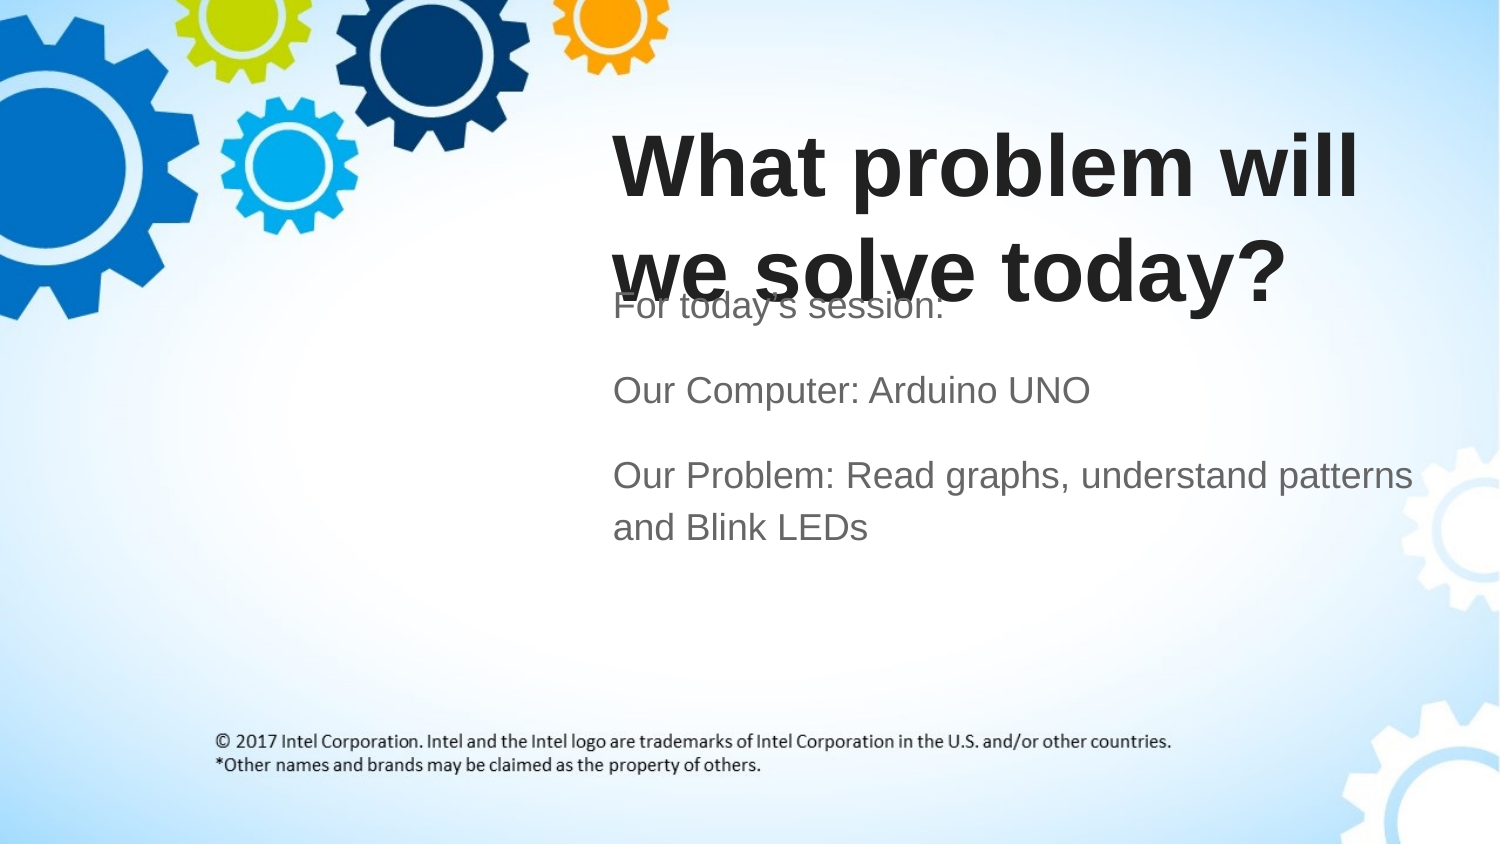

# What problem will we solve today?
For today’s session:
Our Computer: Arduino UNO
Our Problem: Read graphs, understand patterns and Blink LEDs